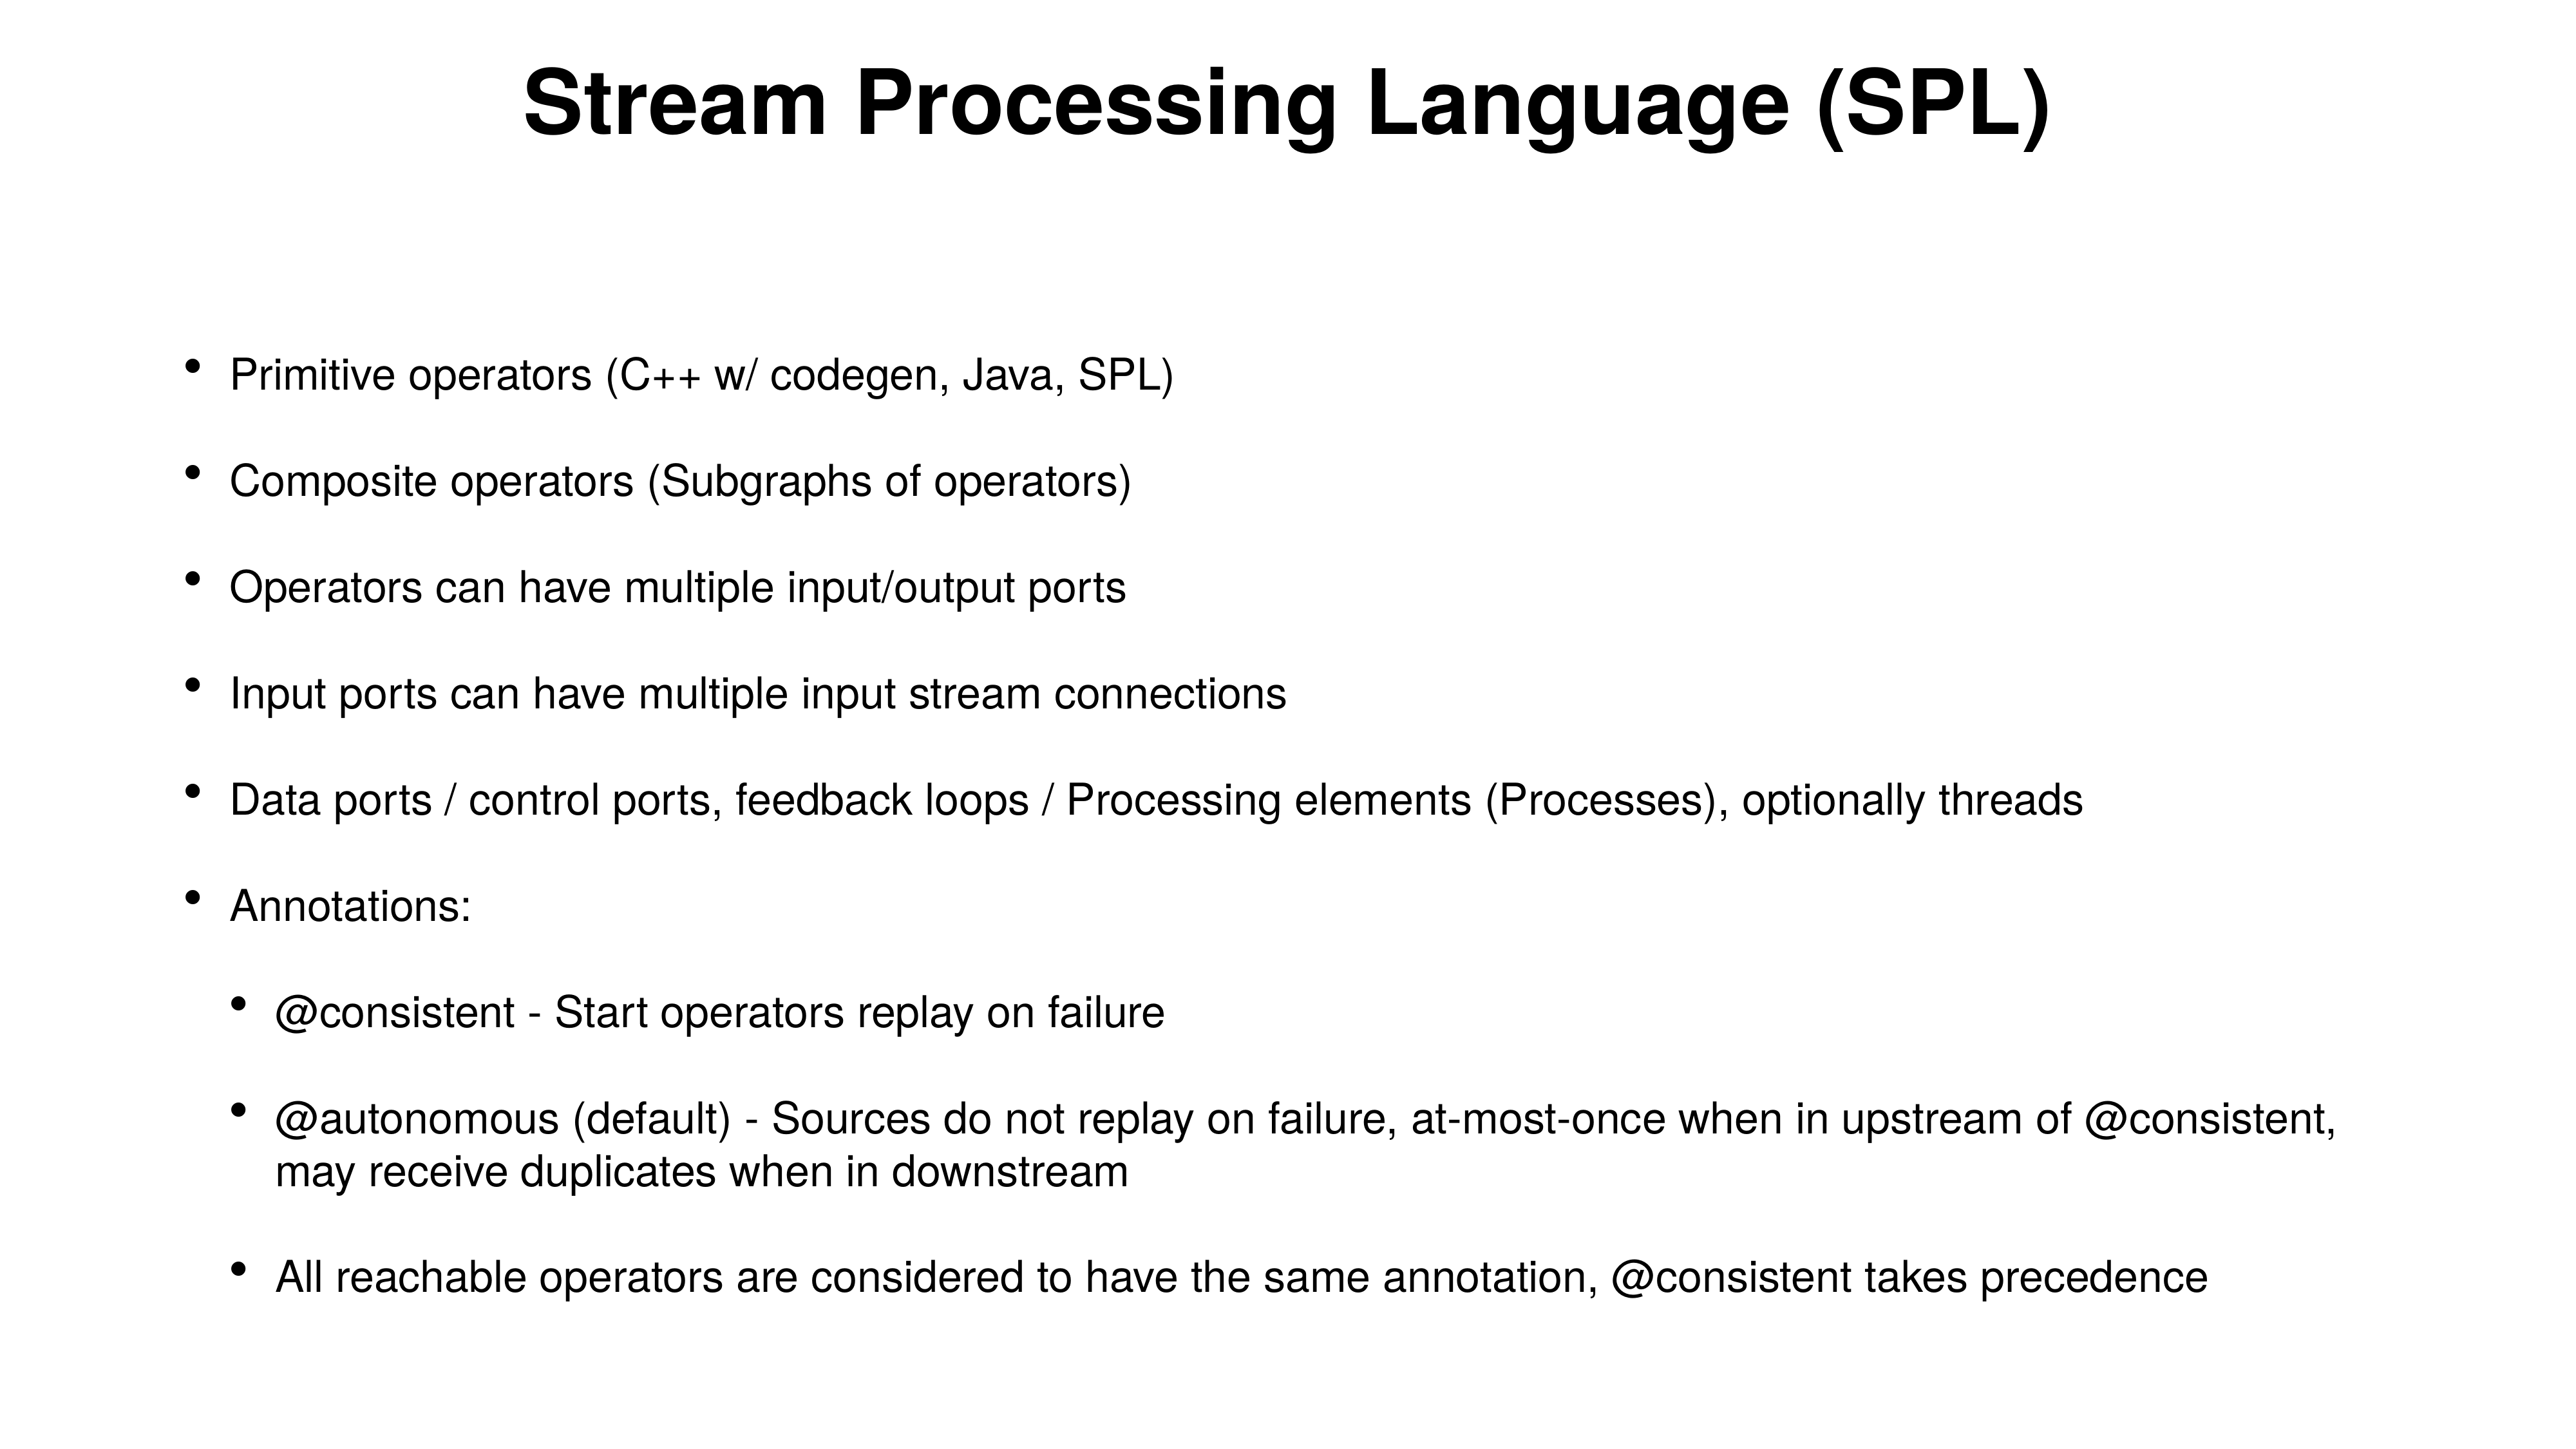

# Stream Processing Language (SPL)
Primitive operators (C++ w/ codegen, Java, SPL)
Composite operators (Subgraphs of operators)
Operators can have multiple input/output ports
Input ports can have multiple input stream connections
Data ports / control ports, feedback loops / Processing elements (Processes), optionally threads
Annotations:
@consistent - Start operators replay on failure
@autonomous (default) - Sources do not replay on failure, at-most-once when in upstream of @consistent, may receive duplicates when in downstream
All reachable operators are considered to have the same annotation, @consistent takes precedence
69